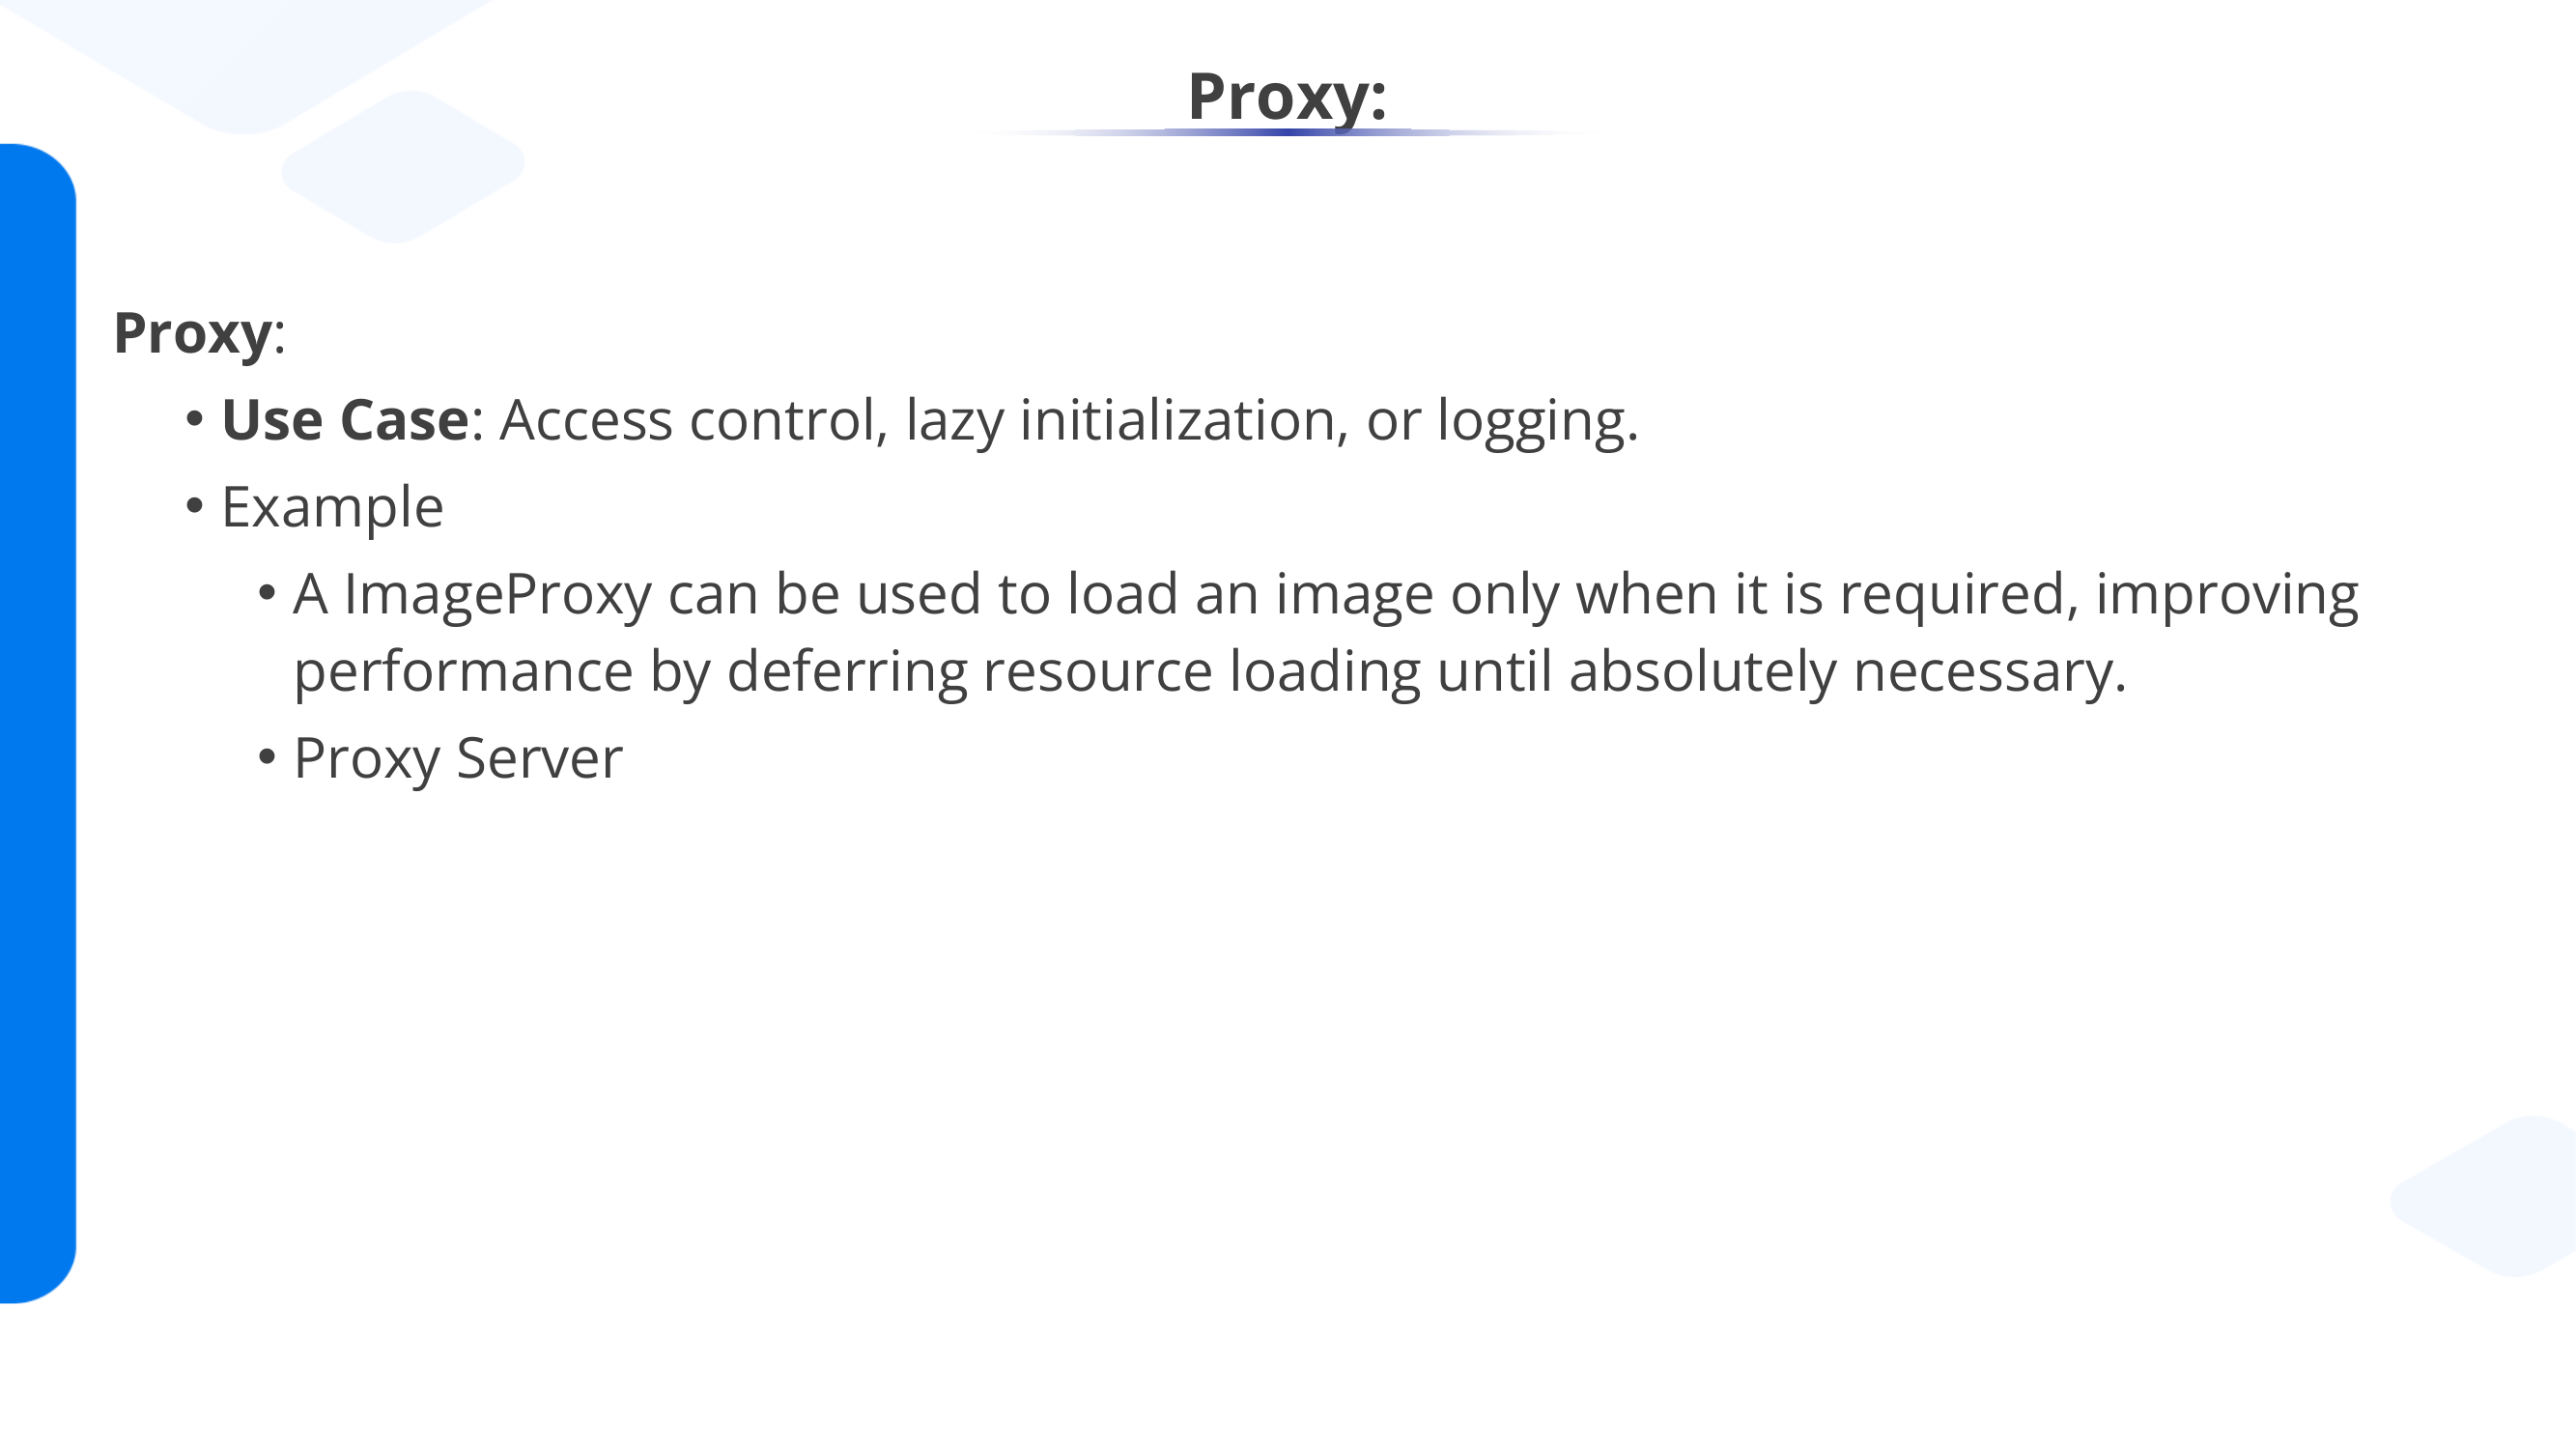

# Proxy:

Proxy:
Use Case: Access control, lazy initialization, or logging.
Example
A ImageProxy can be used to load an image only when it is required, improving performance by deferring resource loading until absolutely necessary.
Proxy Server